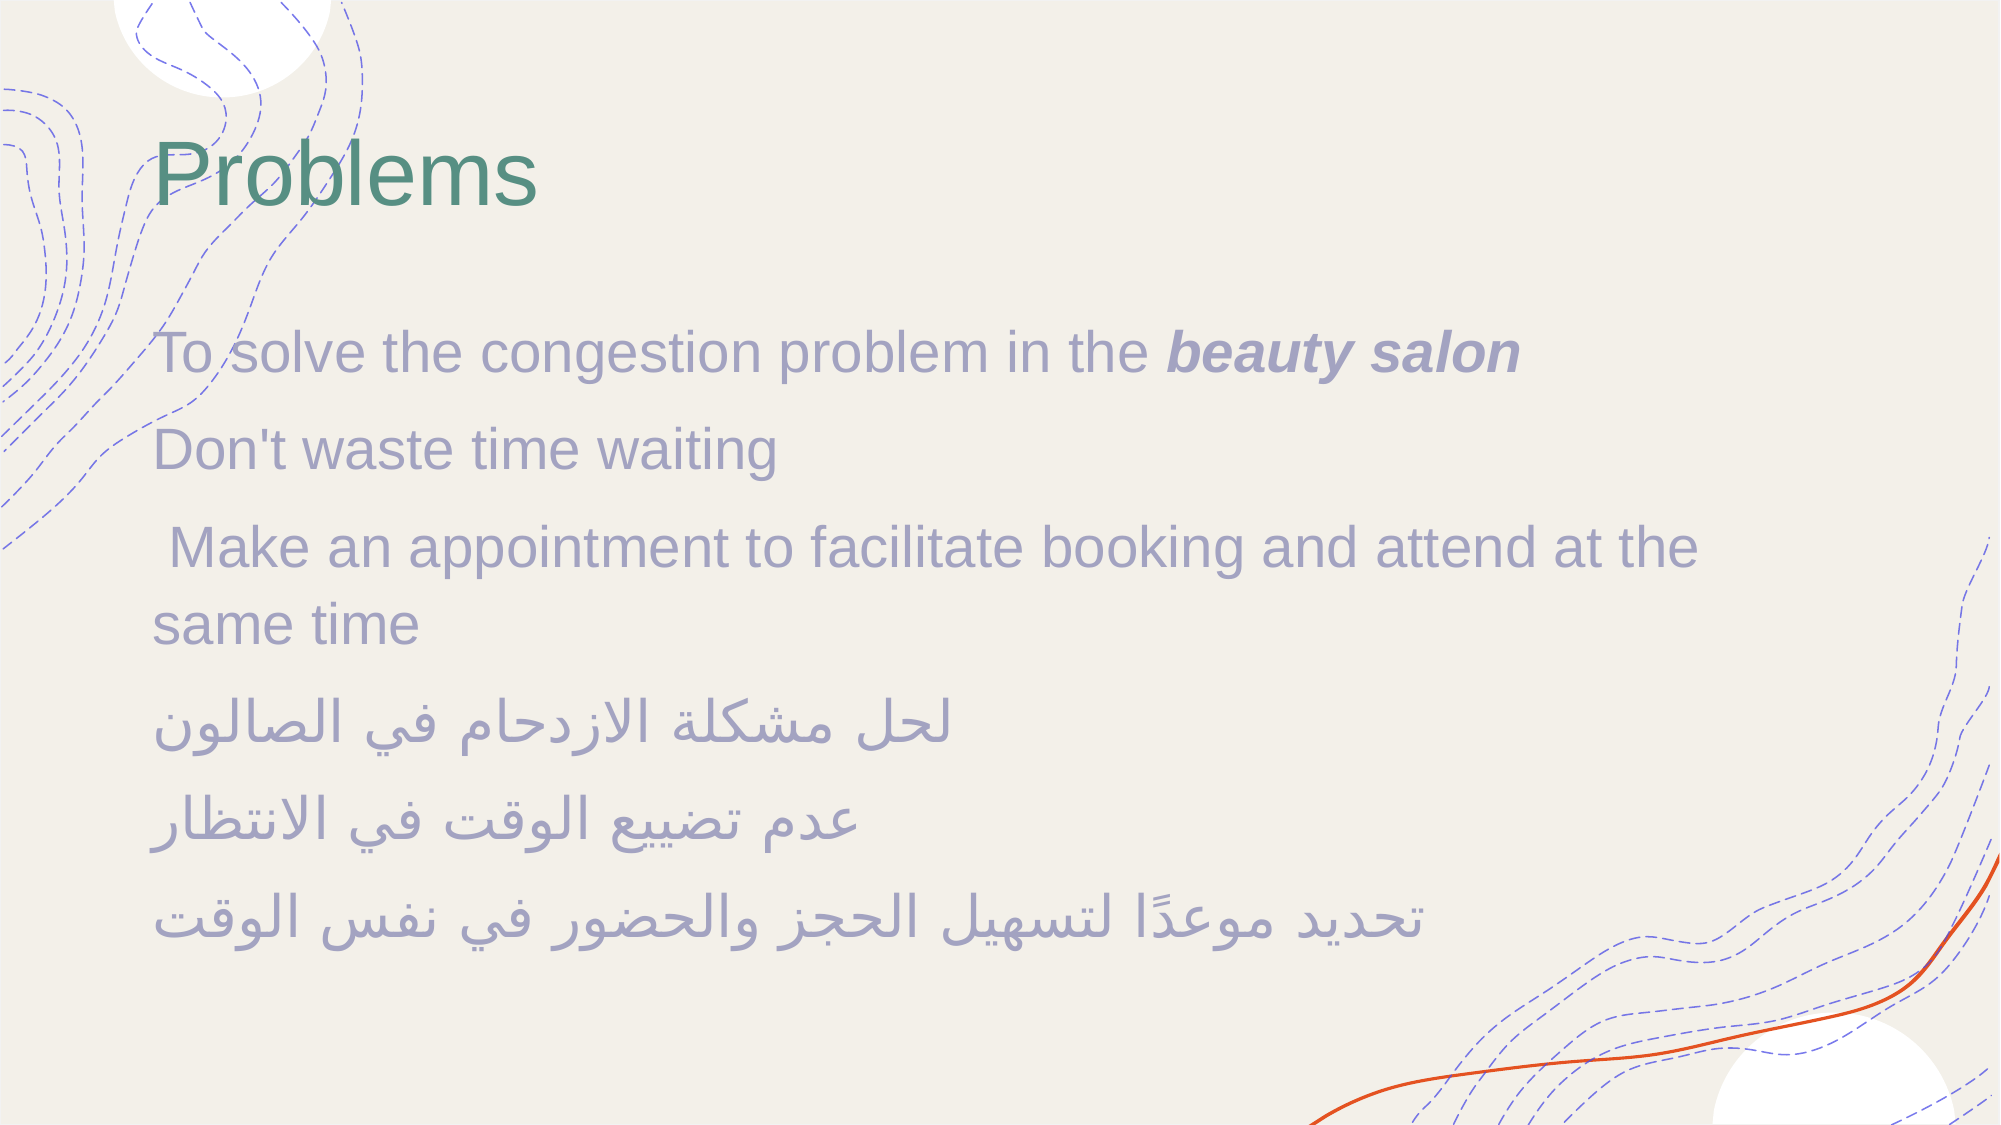

# Problems
To solve the congestion problem in the beauty salon
Don't waste time waiting
 Make an appointment to facilitate booking and attend at the same time
لحل مشكلة الازدحام في الصالون
عدم تضييع الوقت في الانتظار
تحديد موعدًا لتسهيل الحجز والحضور في نفس الوقت